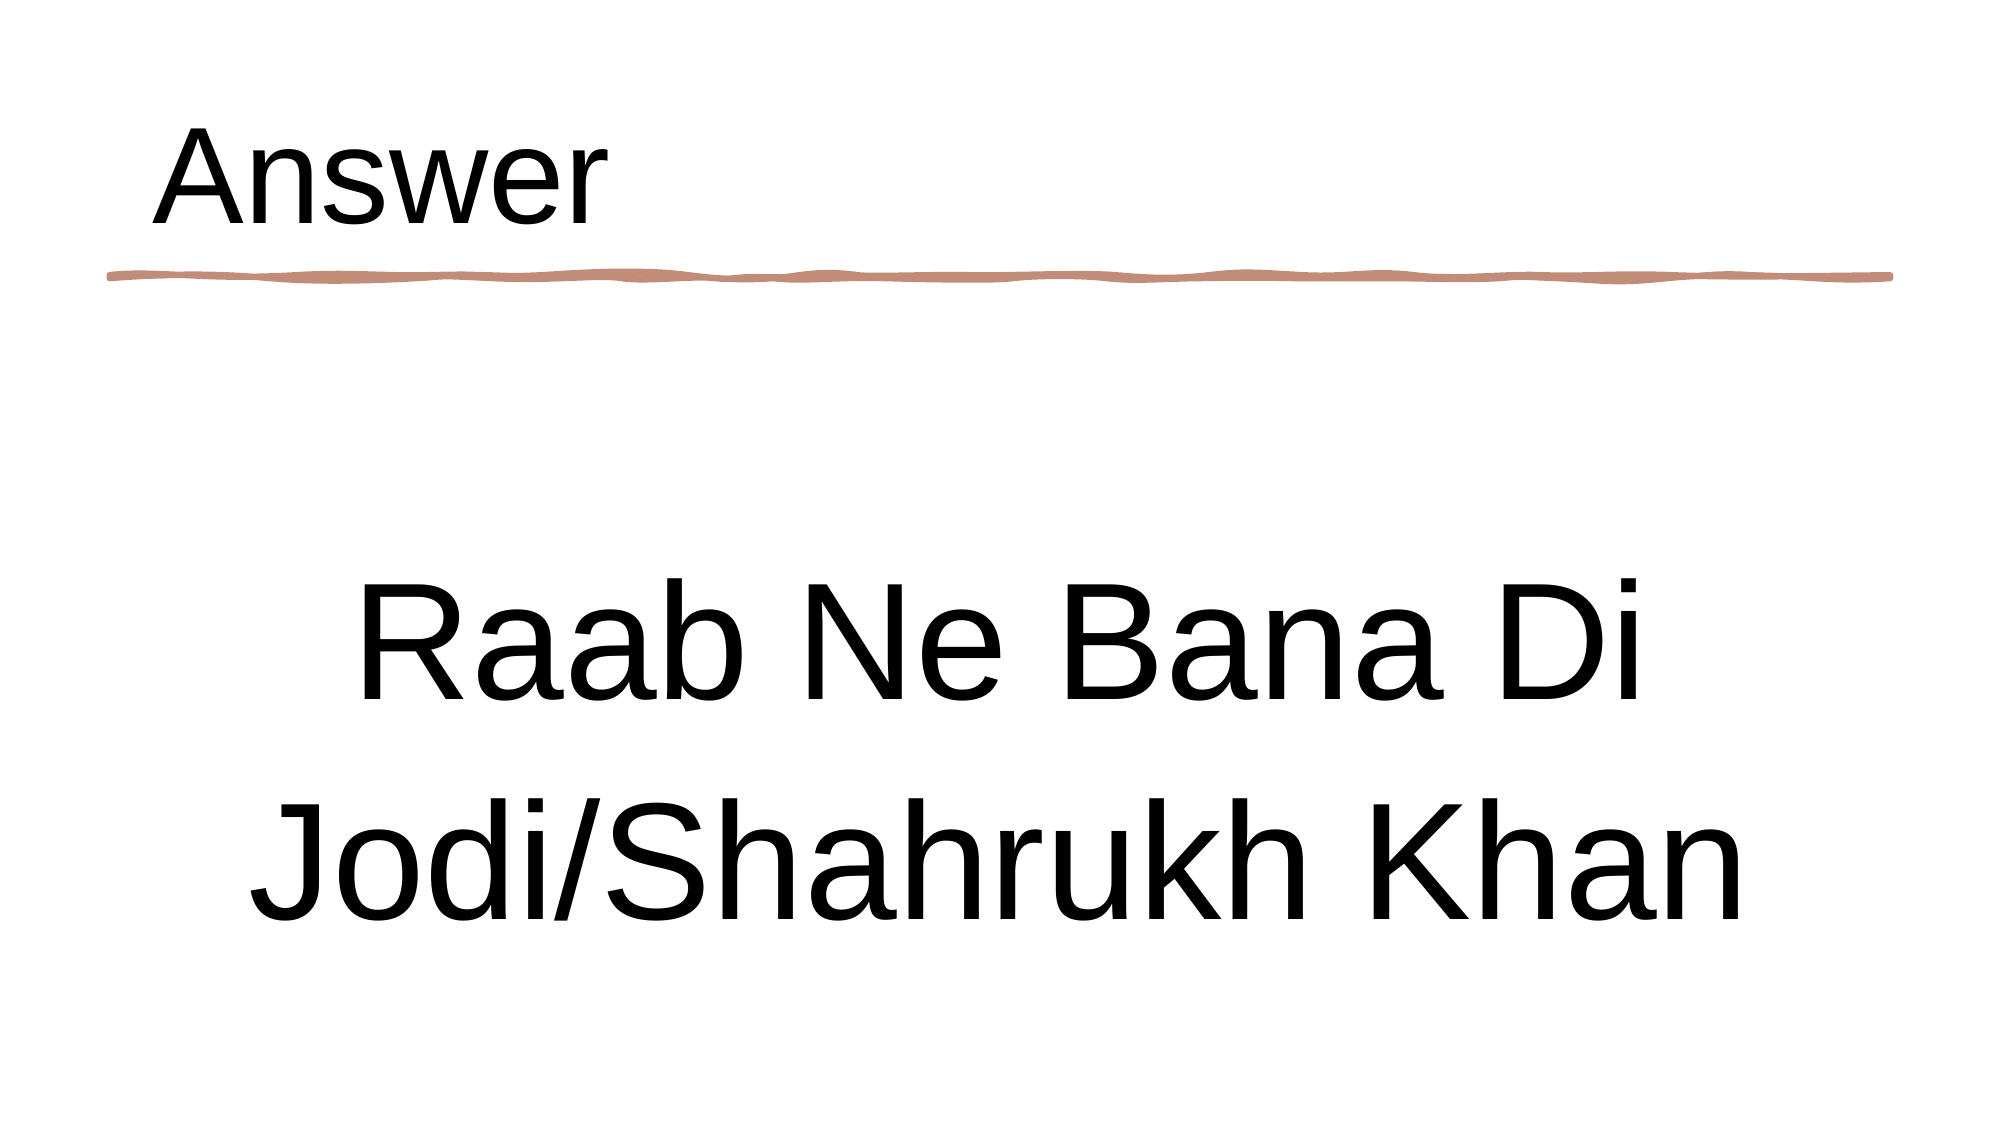

# Answer

Raab Ne Bana Di Jodi/Shahrukh Khan